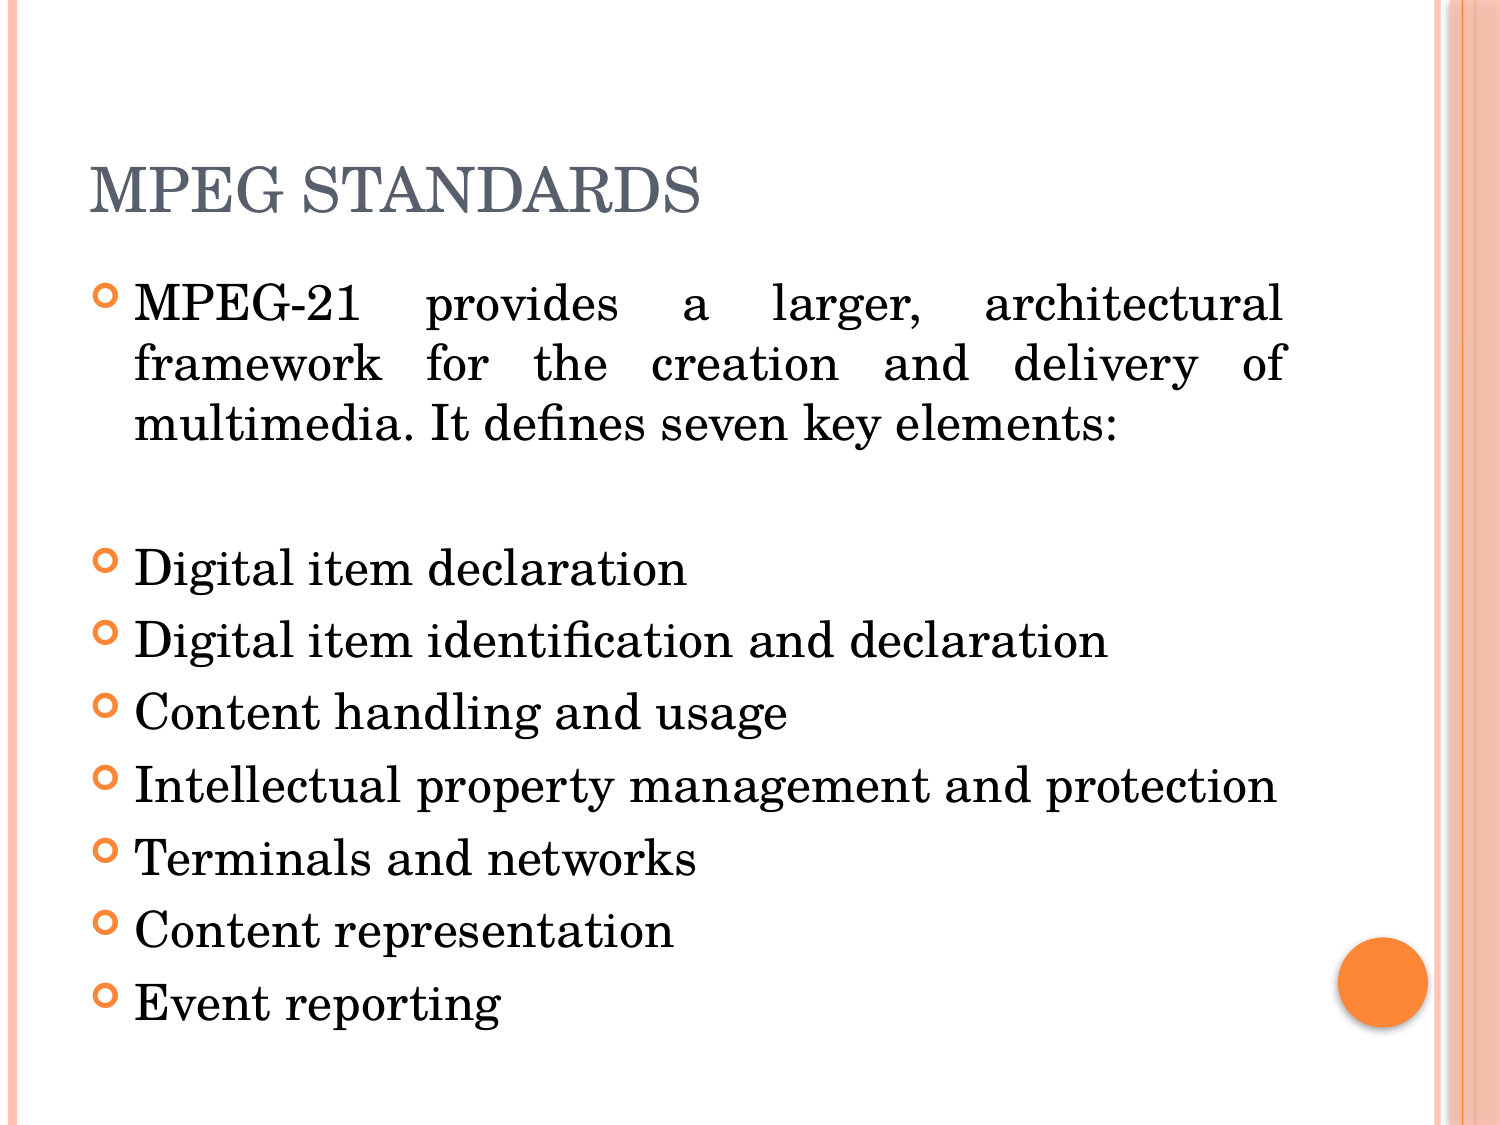

# Mpeg standards
MPEG-21 provides a larger, architectural framework for the creation and delivery of multimedia. It defines seven key elements:

Digital item declaration
Digital item identification and declaration
Content handling and usage
Intellectual property management and protection
Terminals and networks
Content representation
Event reporting